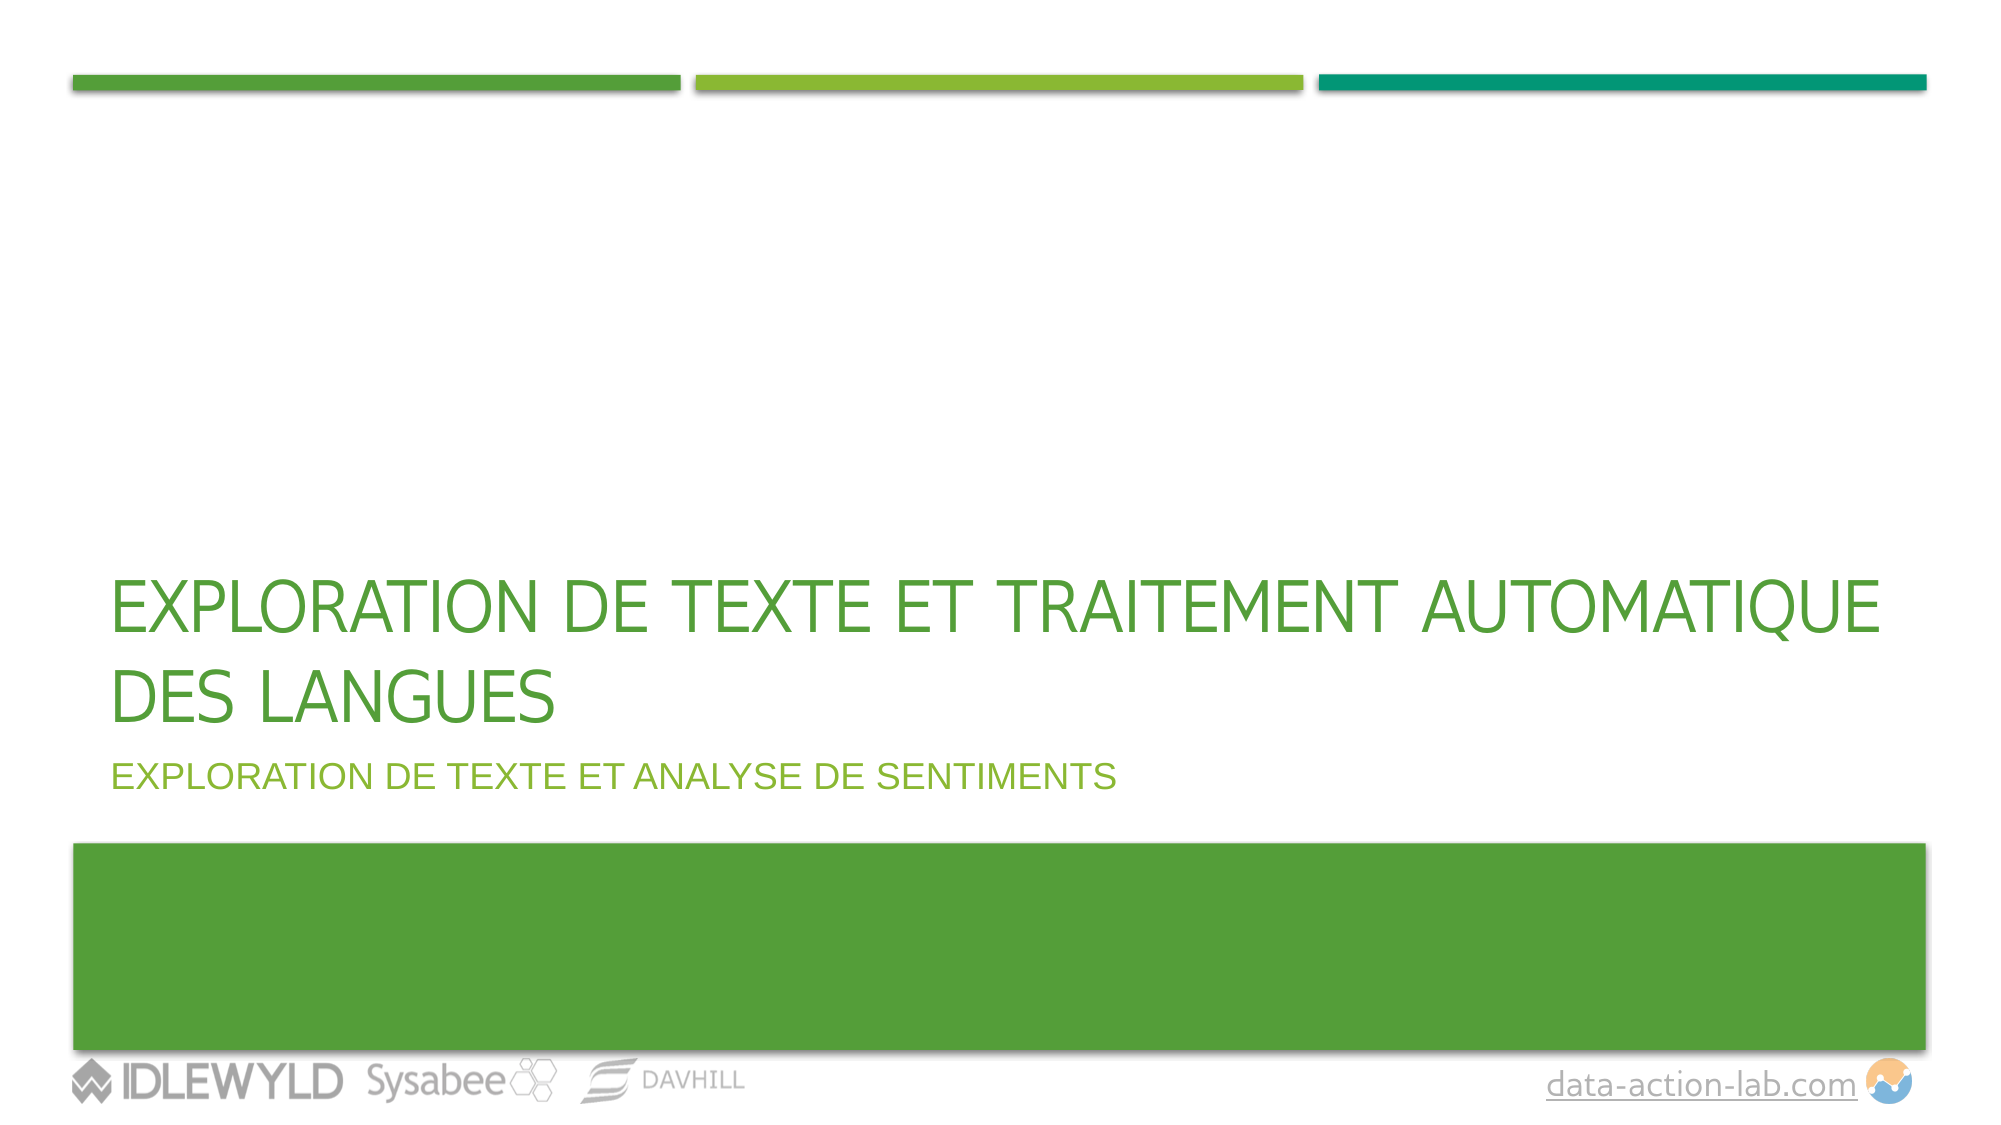

# Exploration de texte et Traitement automatique des langues
EXPLORATION DE TEXTE ET ANALYSE DE SENTIMENTS